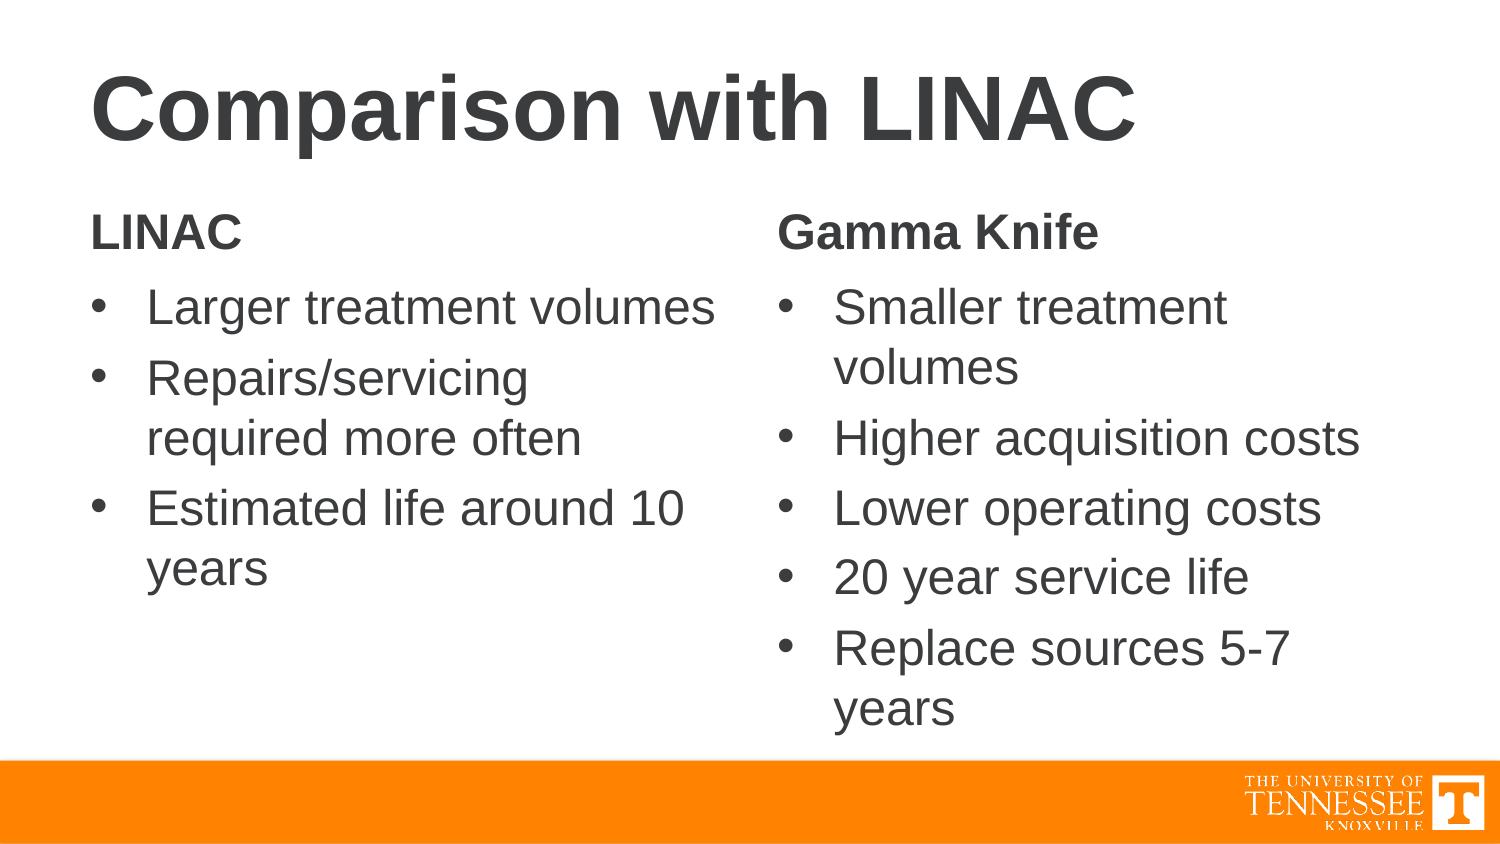

# Comparison with LINAC
LINAC
Gamma Knife
Larger treatment volumes
Repairs/servicing required more often
Estimated life around 10 years
Smaller treatment volumes
Higher acquisition costs
Lower operating costs
20 year service life
Replace sources 5-7 years